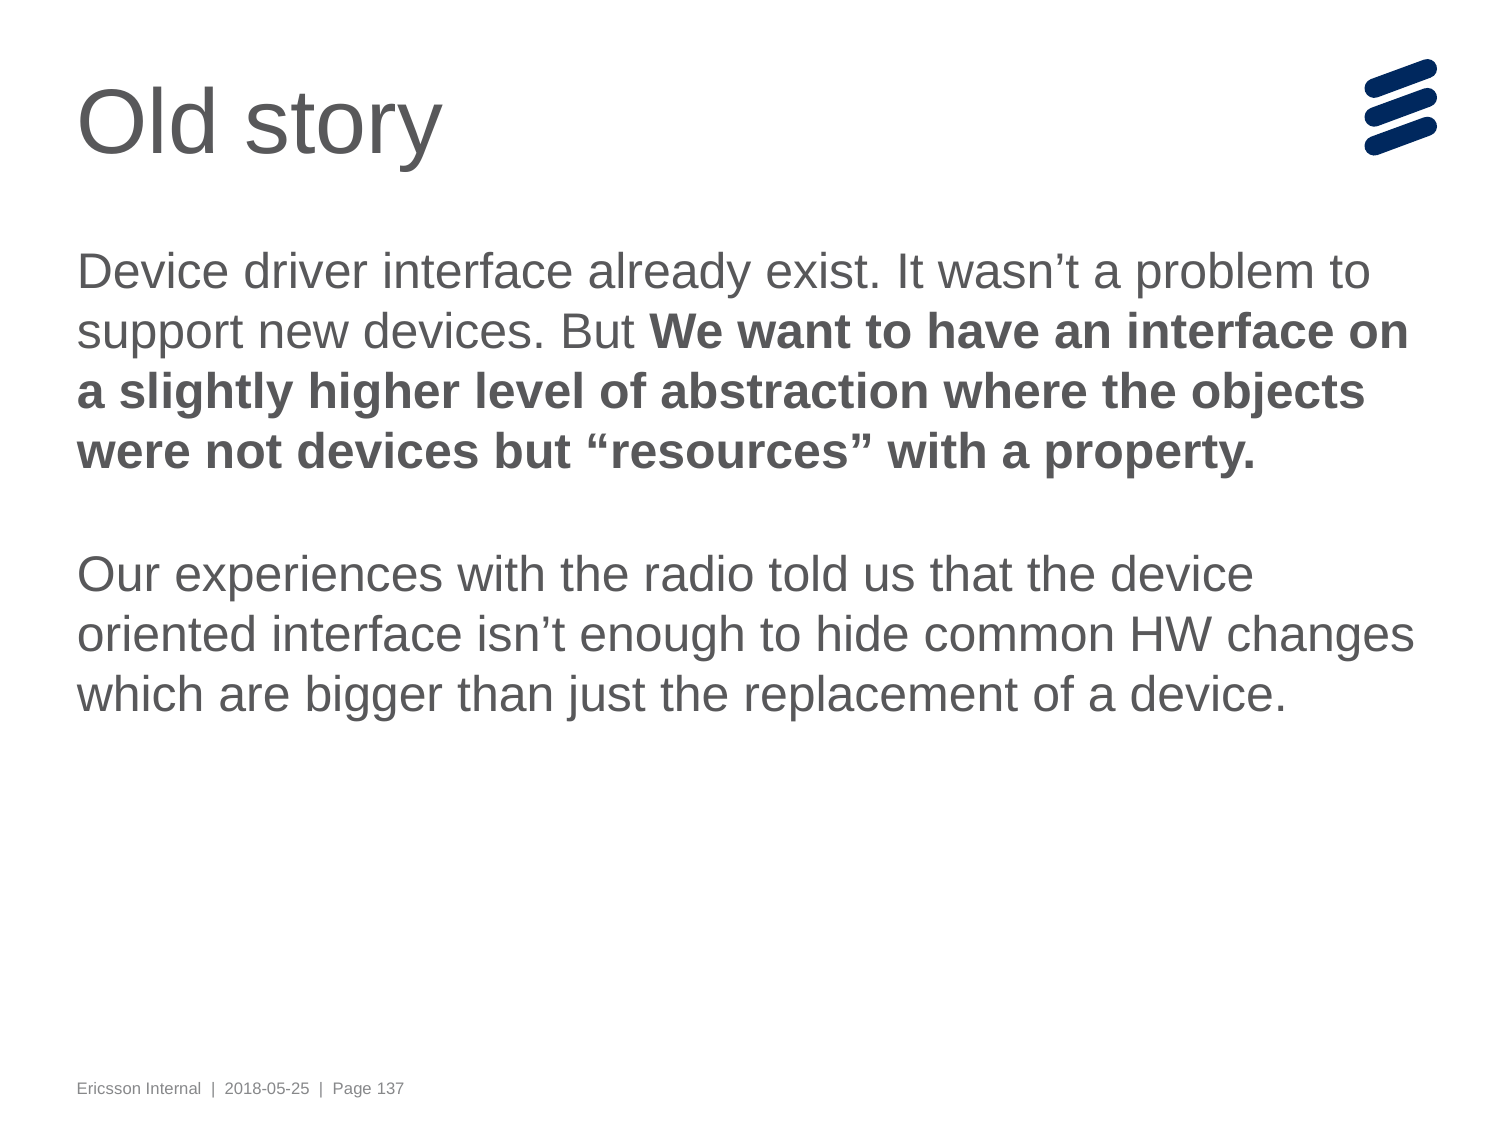

# Old story
Device driver interface already exist. It wasn’t a problem to support new devices. But We want to have an interface on a slightly higher level of abstraction where the objects were not devices but “resources” with a property.

Our experiences with the radio told us that the device oriented interface isn’t enough to hide common HW changes which are bigger than just the replacement of a device.